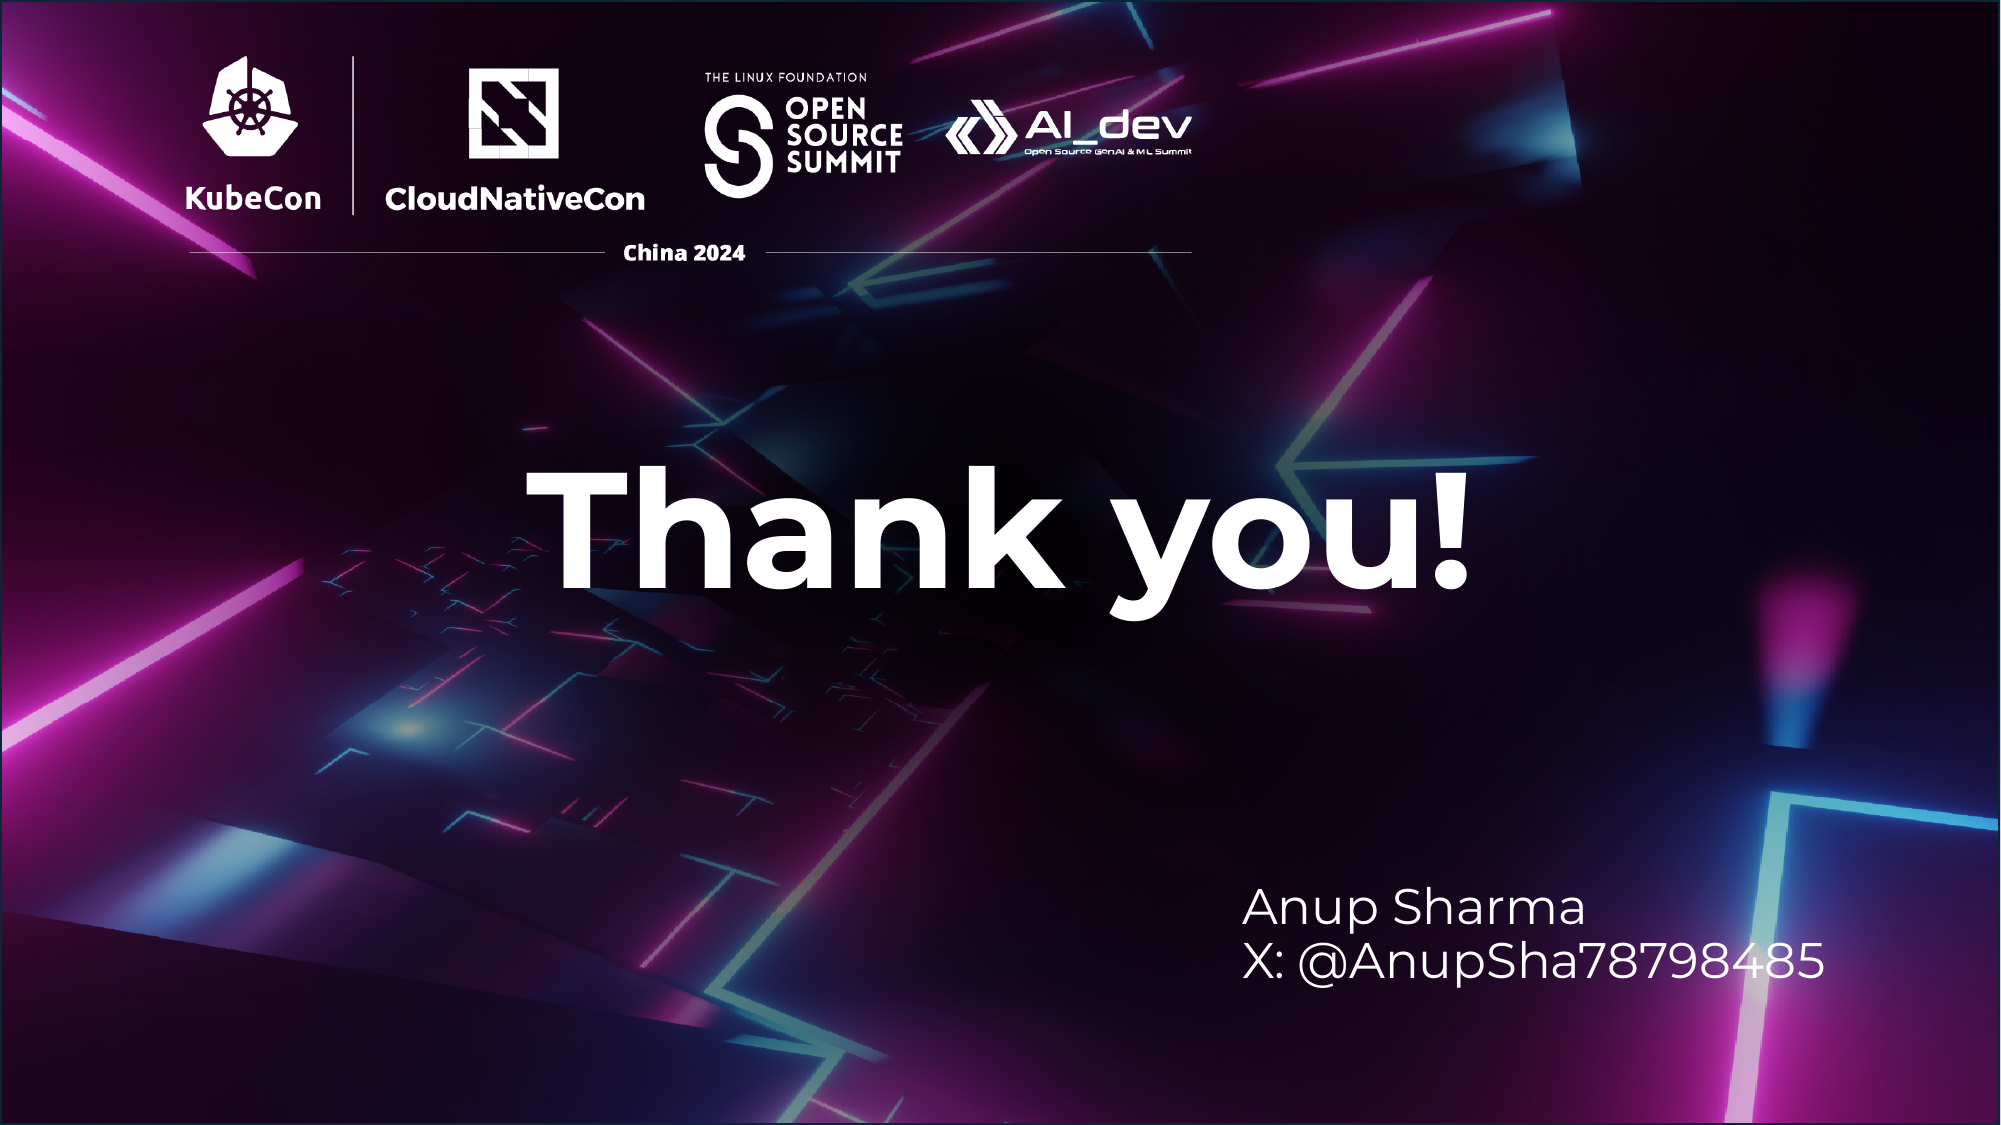

# Thank you!

Anup Sharma
X: @AnupSha78798485